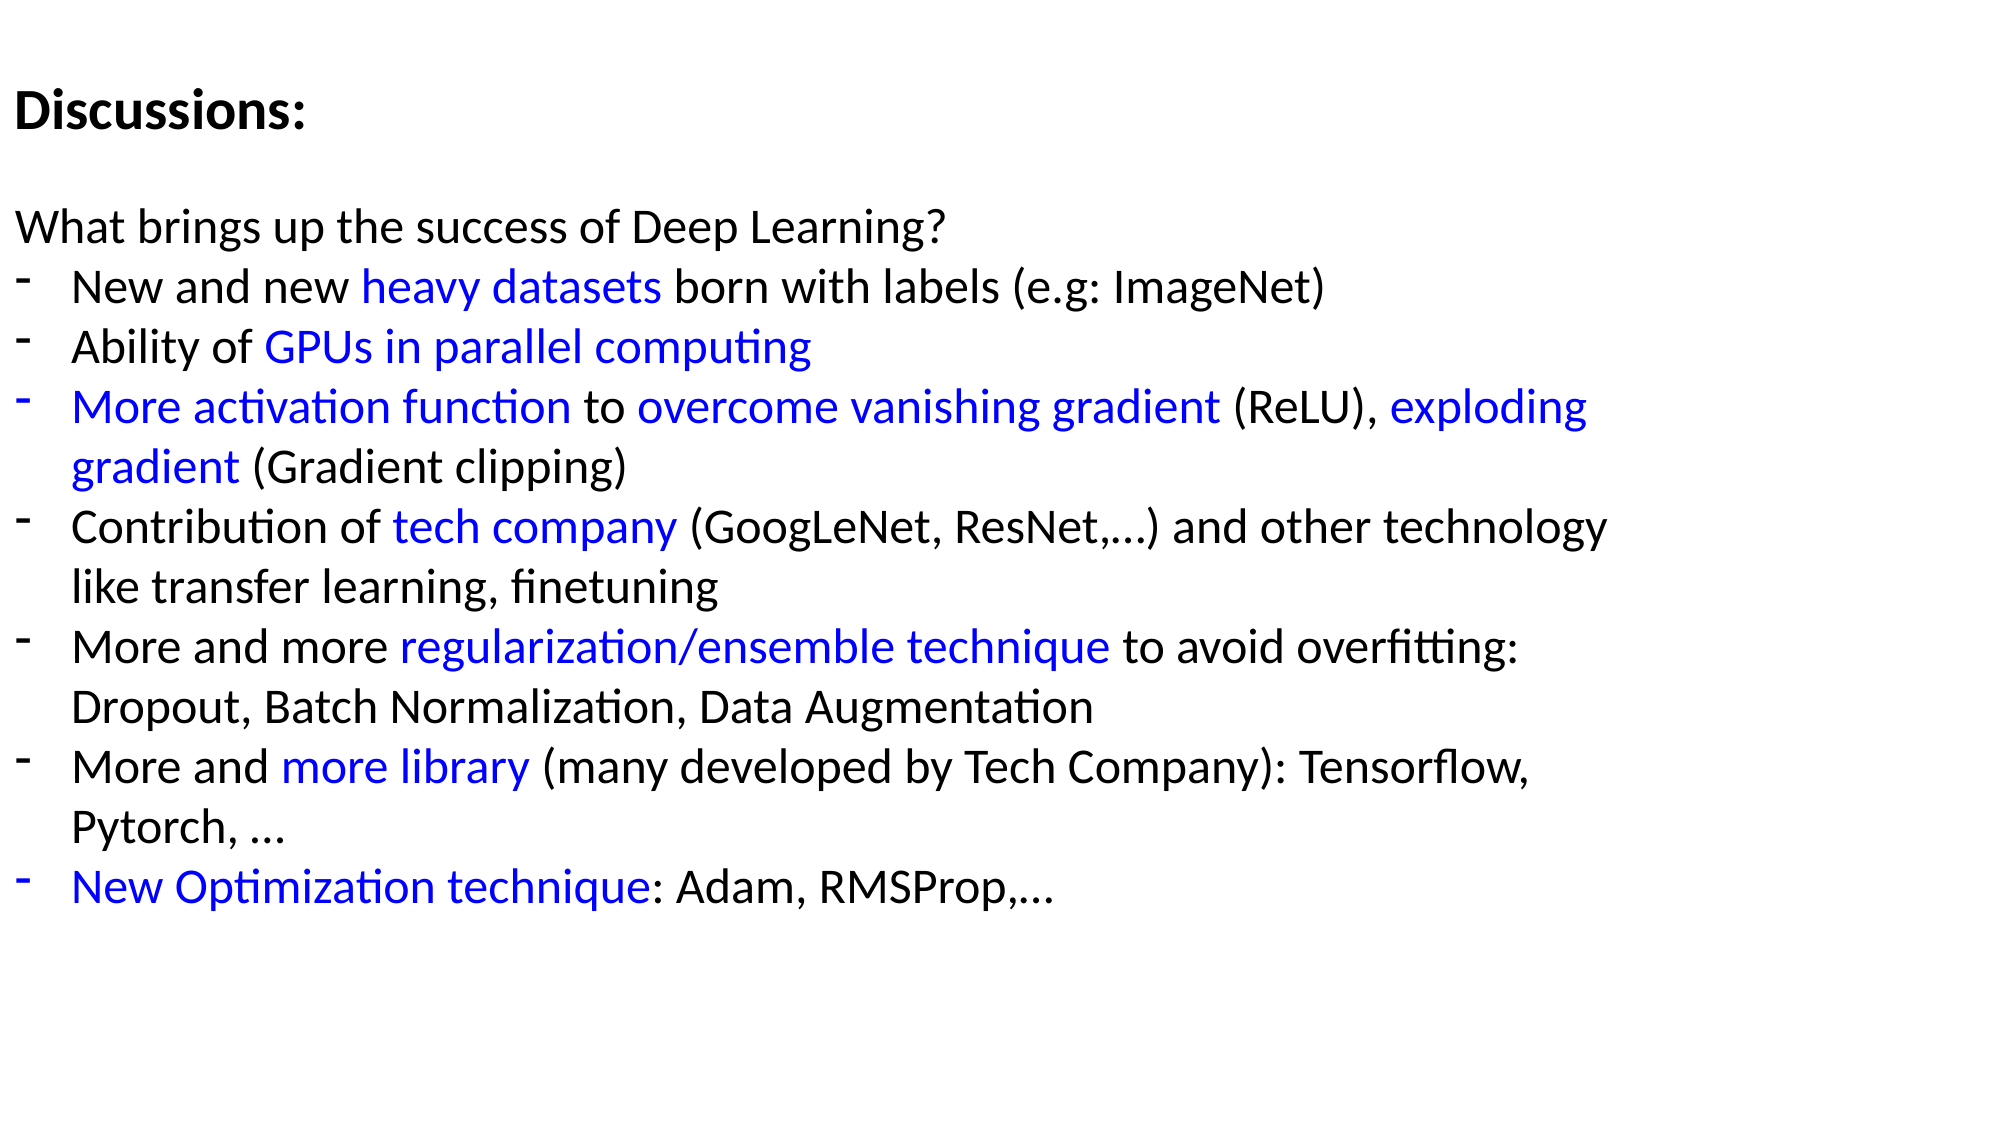

Discussions:
What brings up the success of Deep Learning?
New and new heavy datasets born with labels (e.g: ImageNet)
Ability of GPUs in parallel computing
More activation function to overcome vanishing gradient (ReLU), exploding gradient (Gradient clipping)
Contribution of tech company (GoogLeNet, ResNet,…) and other technology like transfer learning, finetuning
More and more regularization/ensemble technique to avoid overfitting: Dropout, Batch Normalization, Data Augmentation
More and more library (many developed by Tech Company): Tensorflow, Pytorch, …
New Optimization technique: Adam, RMSProp,…